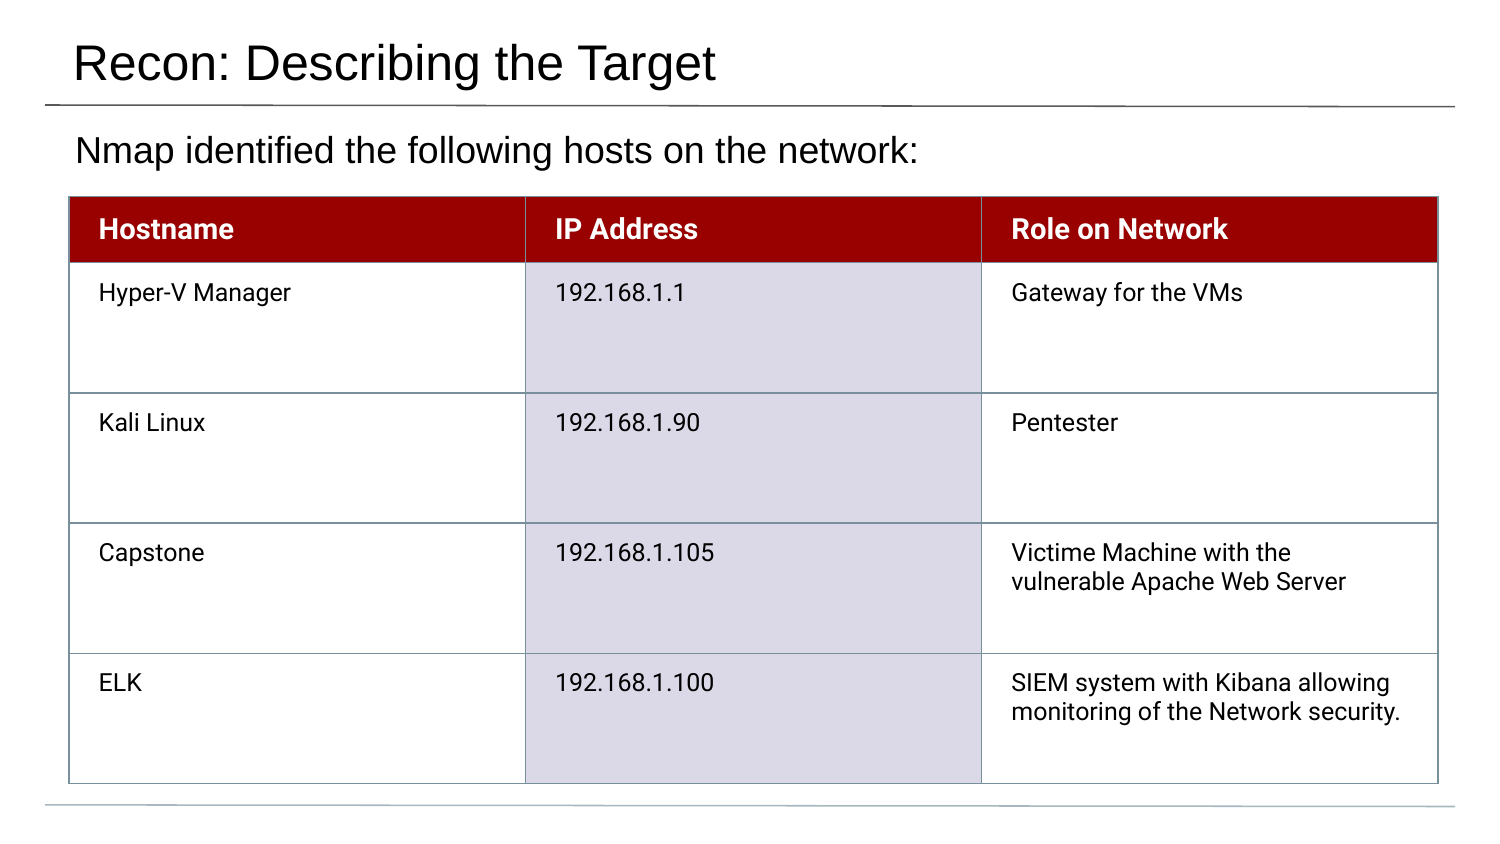

# Recon: Describing the Target
Nmap identified the following hosts on the network:
| Hostname | IP Address | Role on Network |
| --- | --- | --- |
| Hyper-V Manager | 192.168.1.1 | Gateway for the VMs |
| Kali Linux | 192.168.1.90 | Pentester |
| Capstone | 192.168.1.105 | Victime Machine with the vulnerable Apache Web Server |
| ELK | 192.168.1.100 | SIEM system with Kibana allowing monitoring of the Network security. |